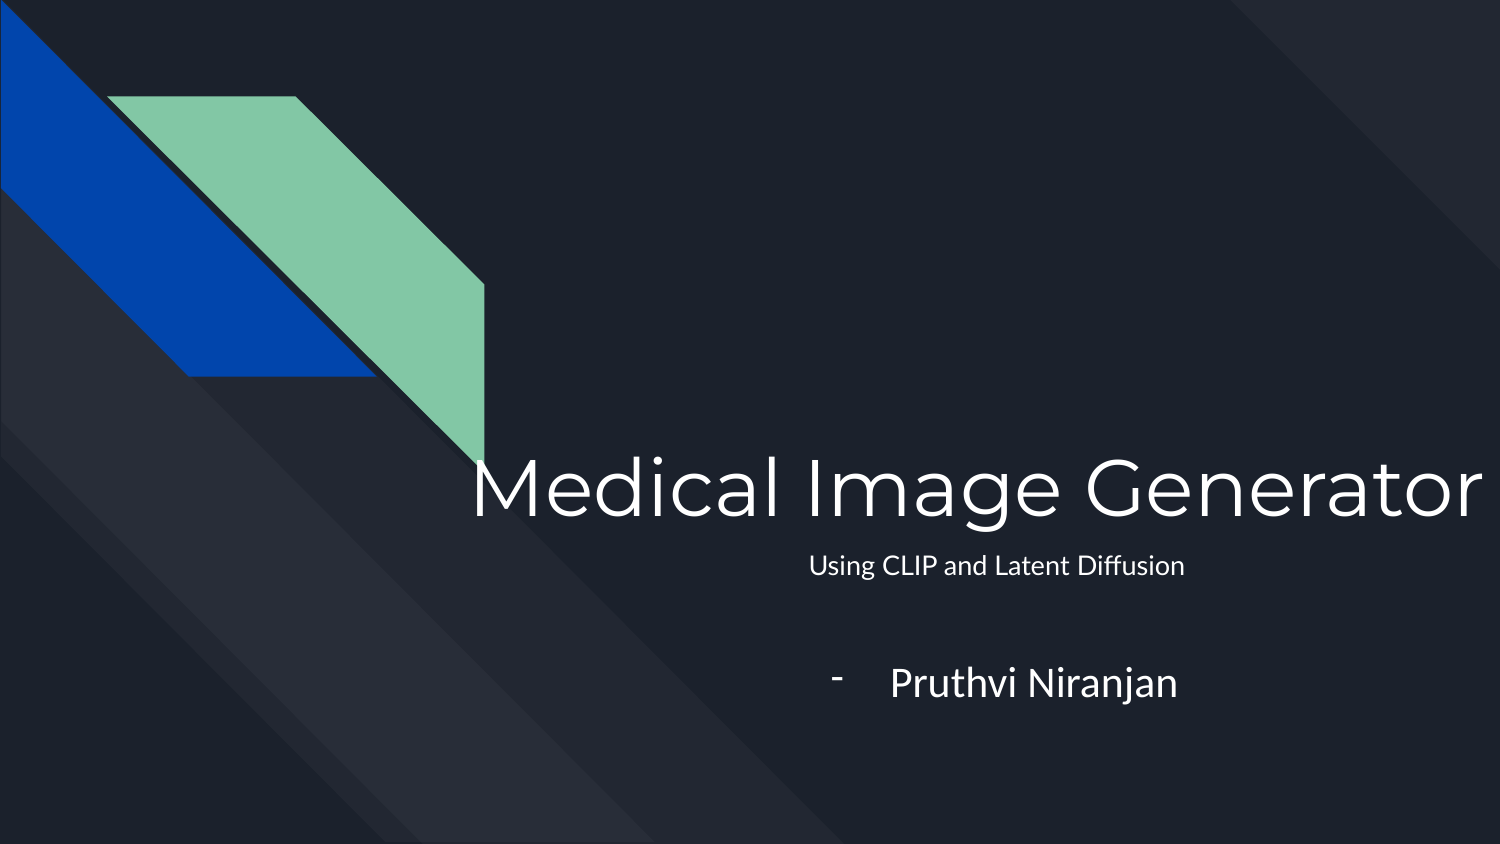

# Medical Image Generator
Using CLIP and Latent Diffusion
Pruthvi Niranjan